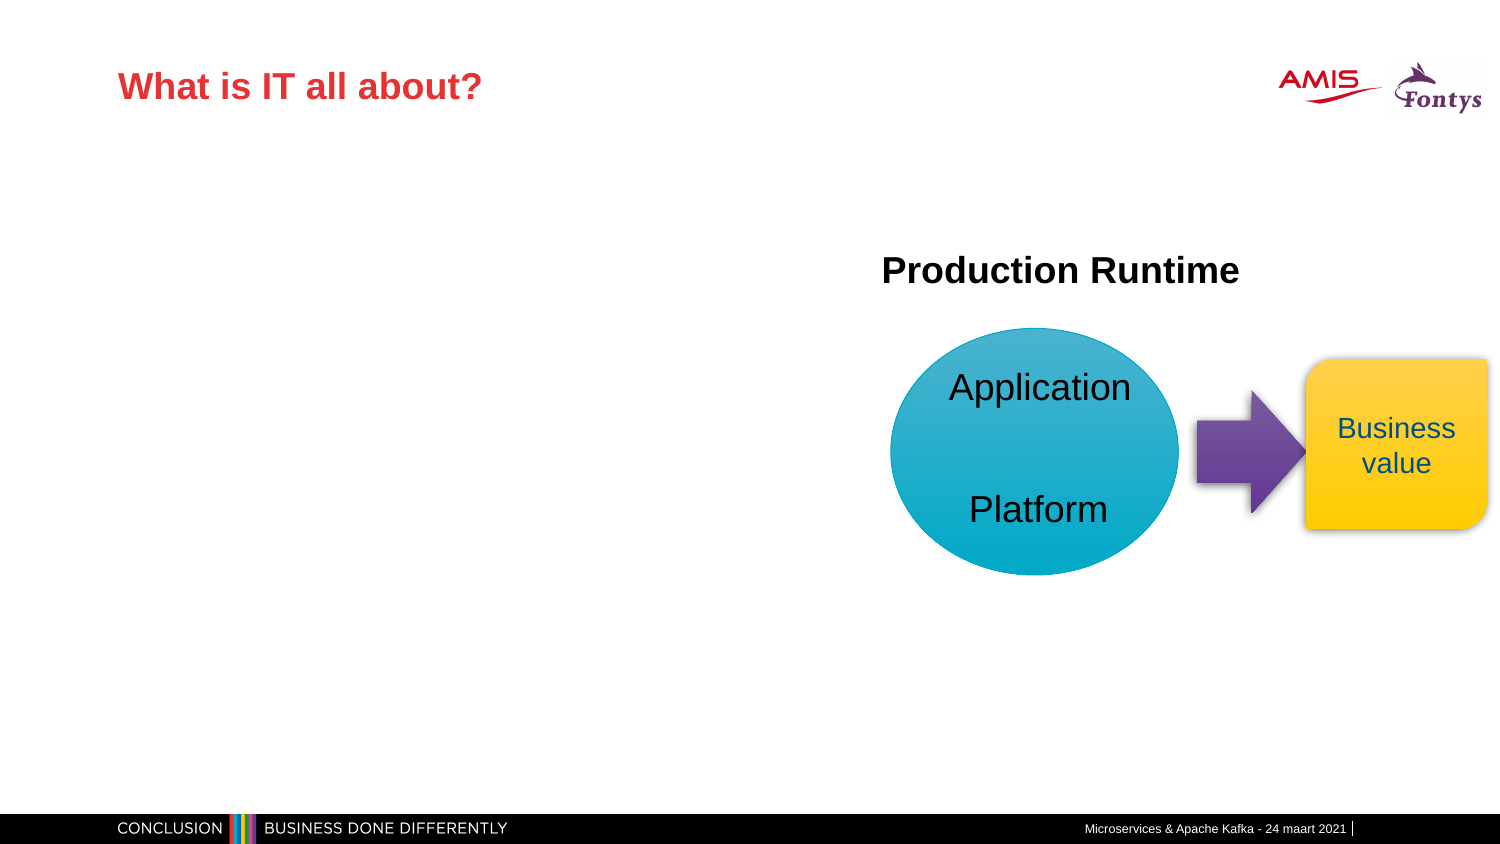

# What is IT all about?

Production Runtime

Application
Business value

Platform
Microservices & Apache Kafka - 24 maart 2021